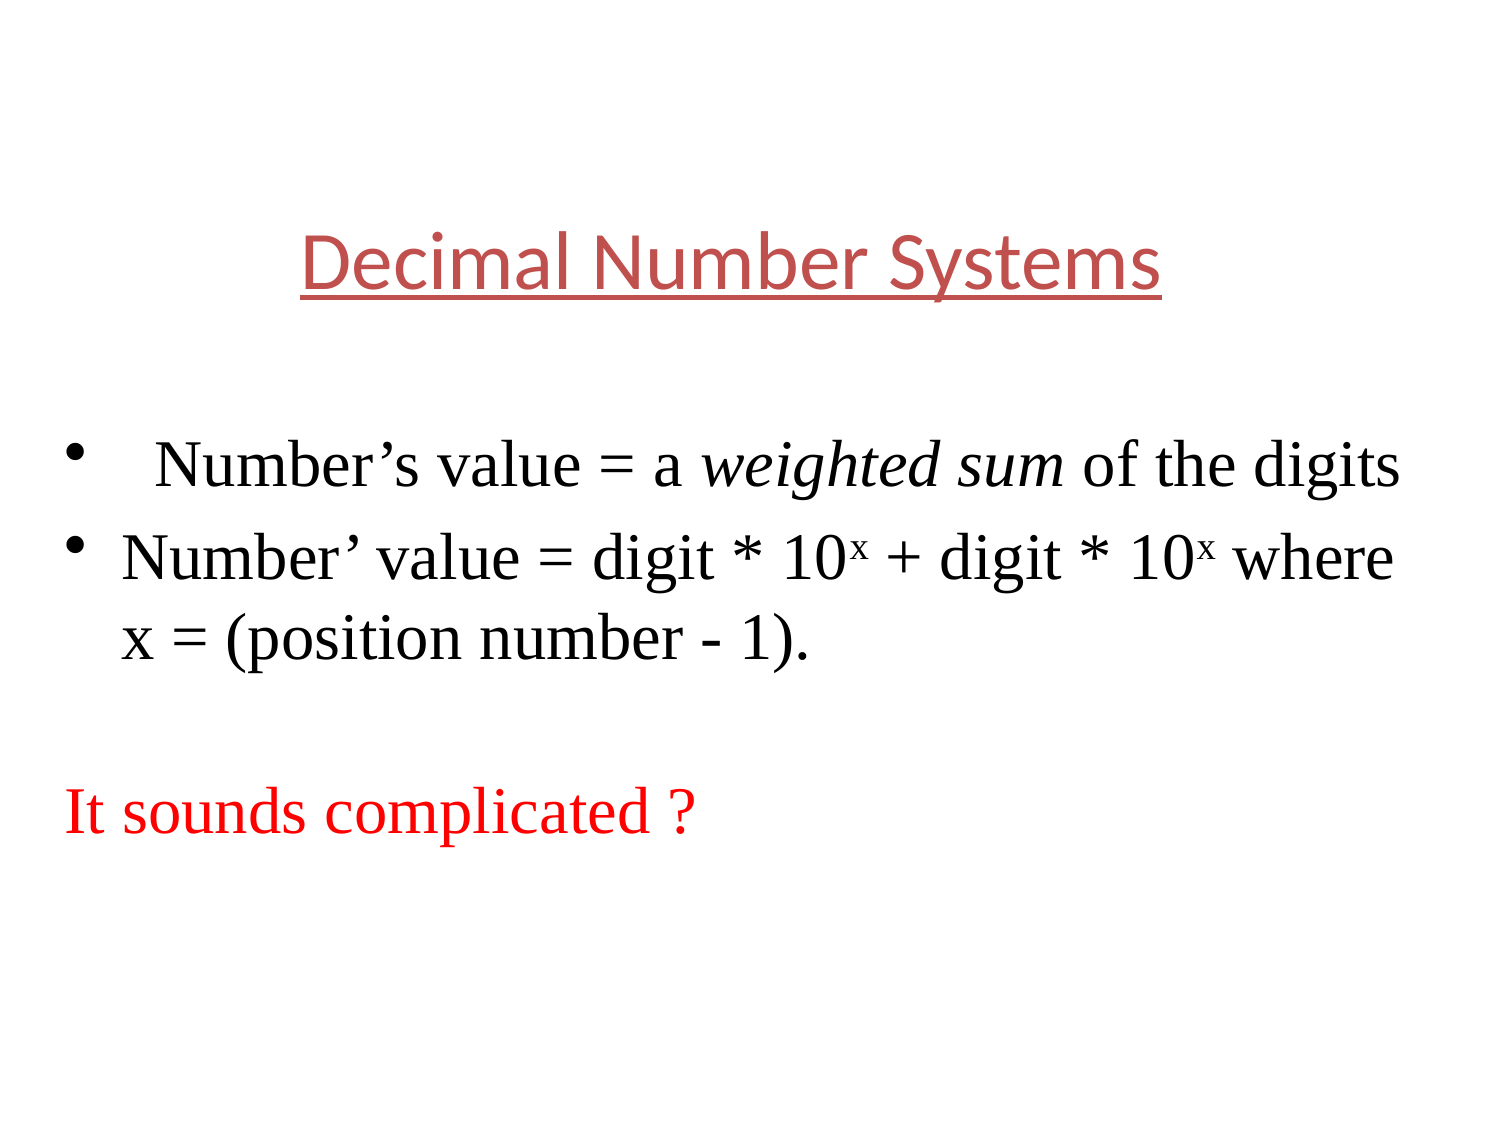

Decimal Number Systems

  Number’s value = a weighted sum of the digits
Number’ value = digit * 10x + digit * 10x where x = (position number - 1).
It sounds complicated ?